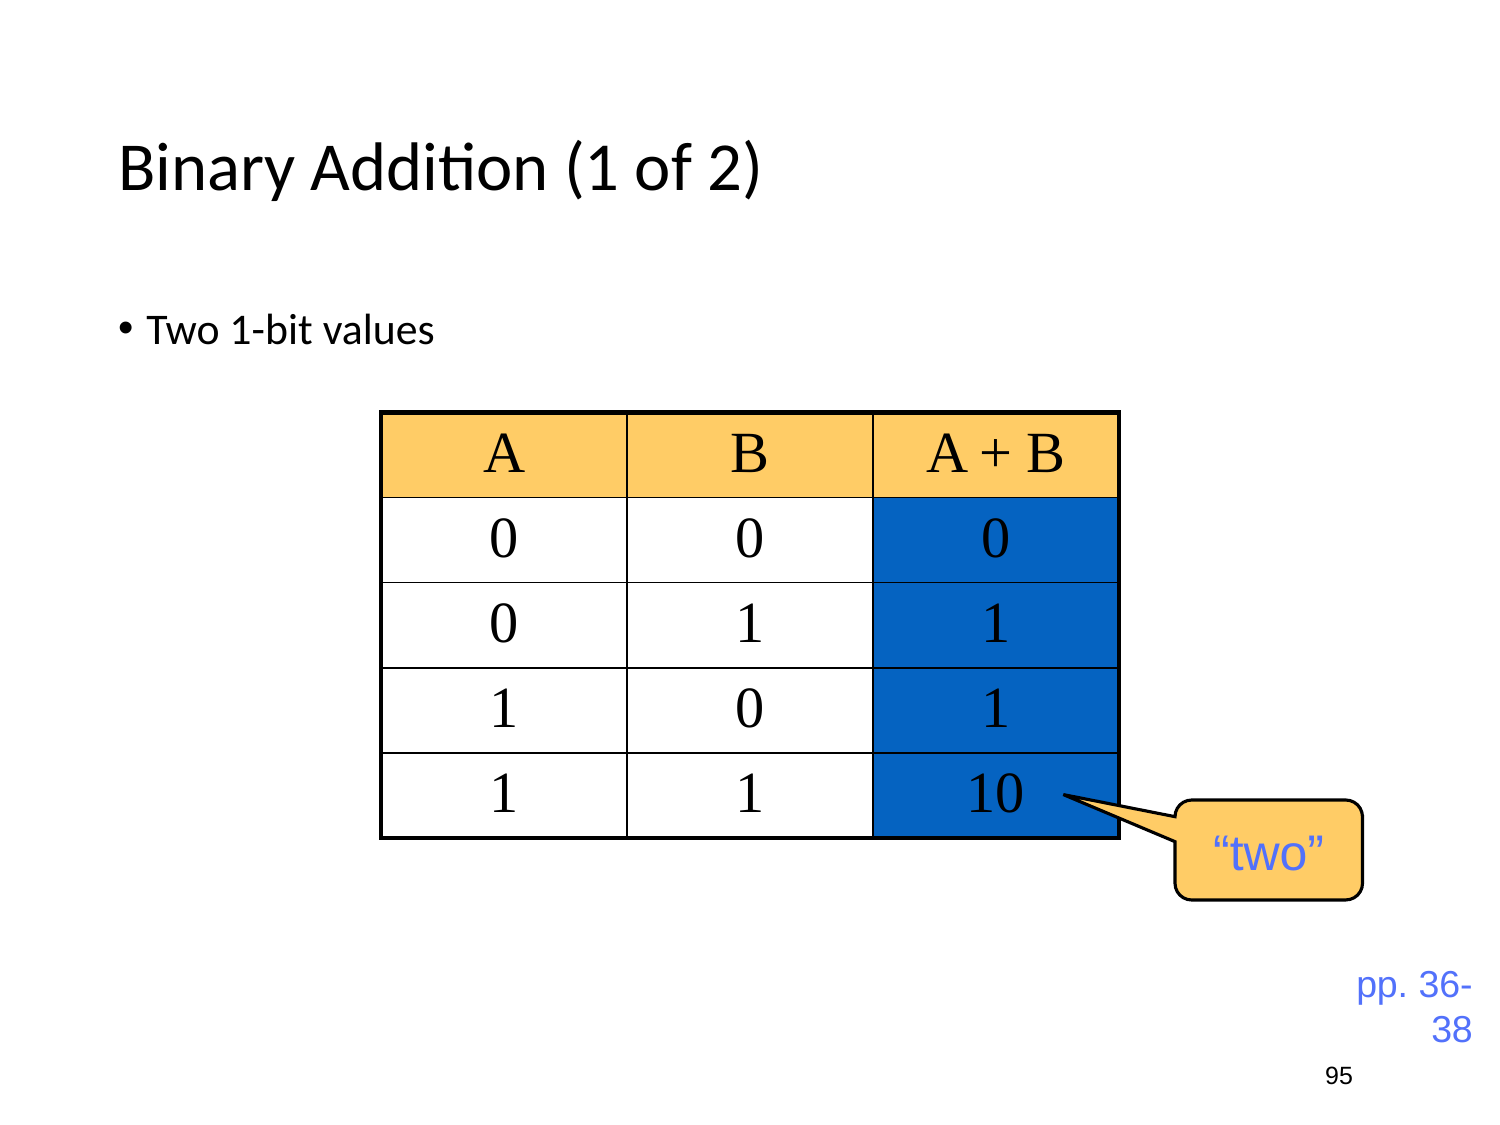

# Binary Addition (1 of 2)
Two 1-bit values
| A | B | A + B |
| --- | --- | --- |
| 0 | 0 | 0 |
| 0 | 1 | 1 |
| 1 | 0 | 1 |
| 1 | 1 | 10 |
“two”
pp. 36-38